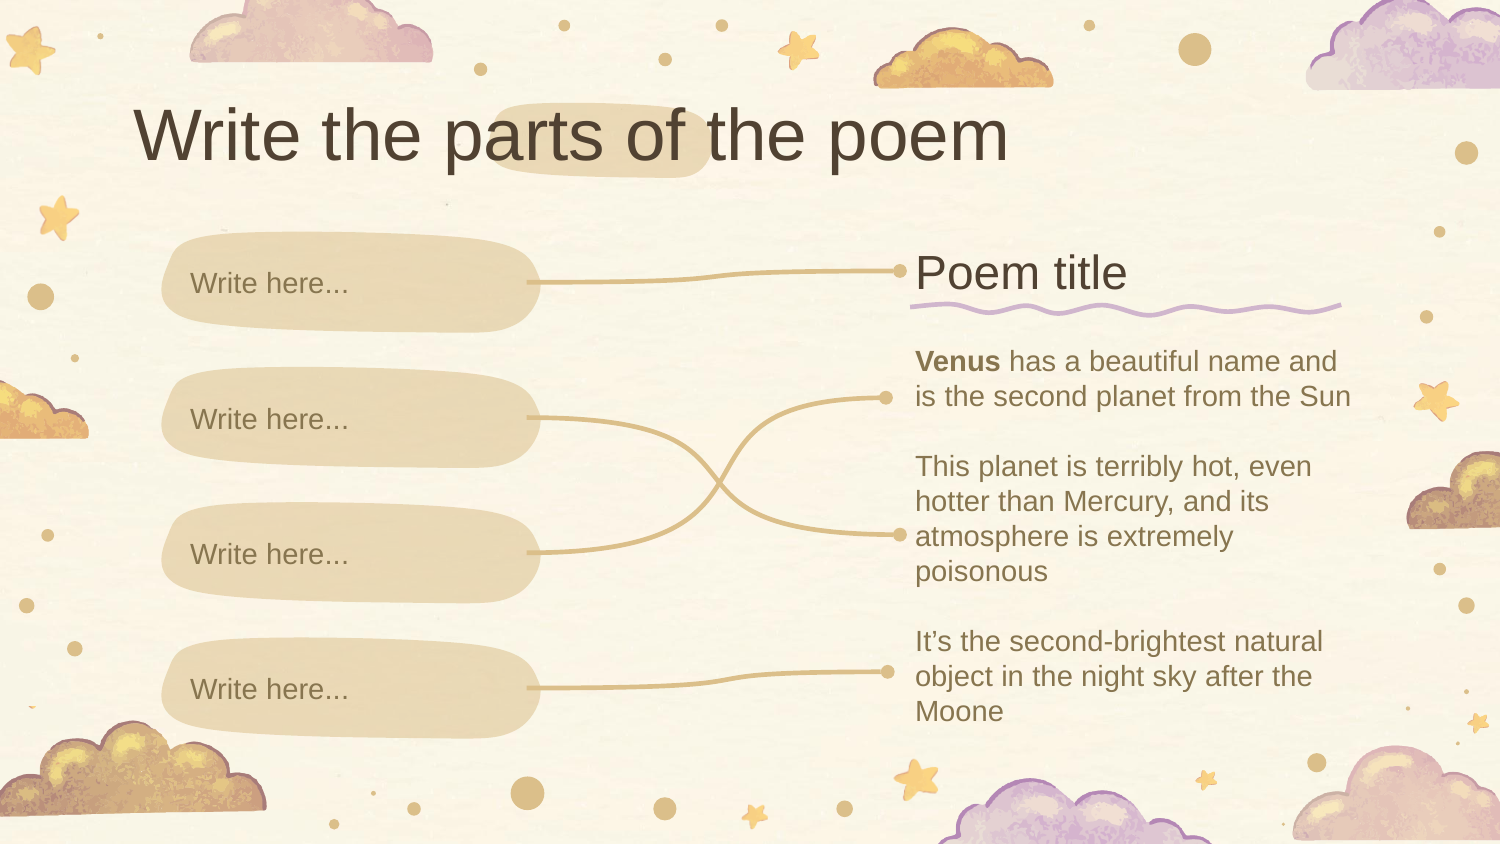

# Write the parts of the poem

Poem title

Write here...

Venus has a beautiful name and is the second planet from the Sun

This planet is terribly hot, even hotter than Mercury, and its atmosphere is extremely poisonous

It’s the second-brightest natural object in the night sky after the Moone

Write here...

Write here...

Write here...